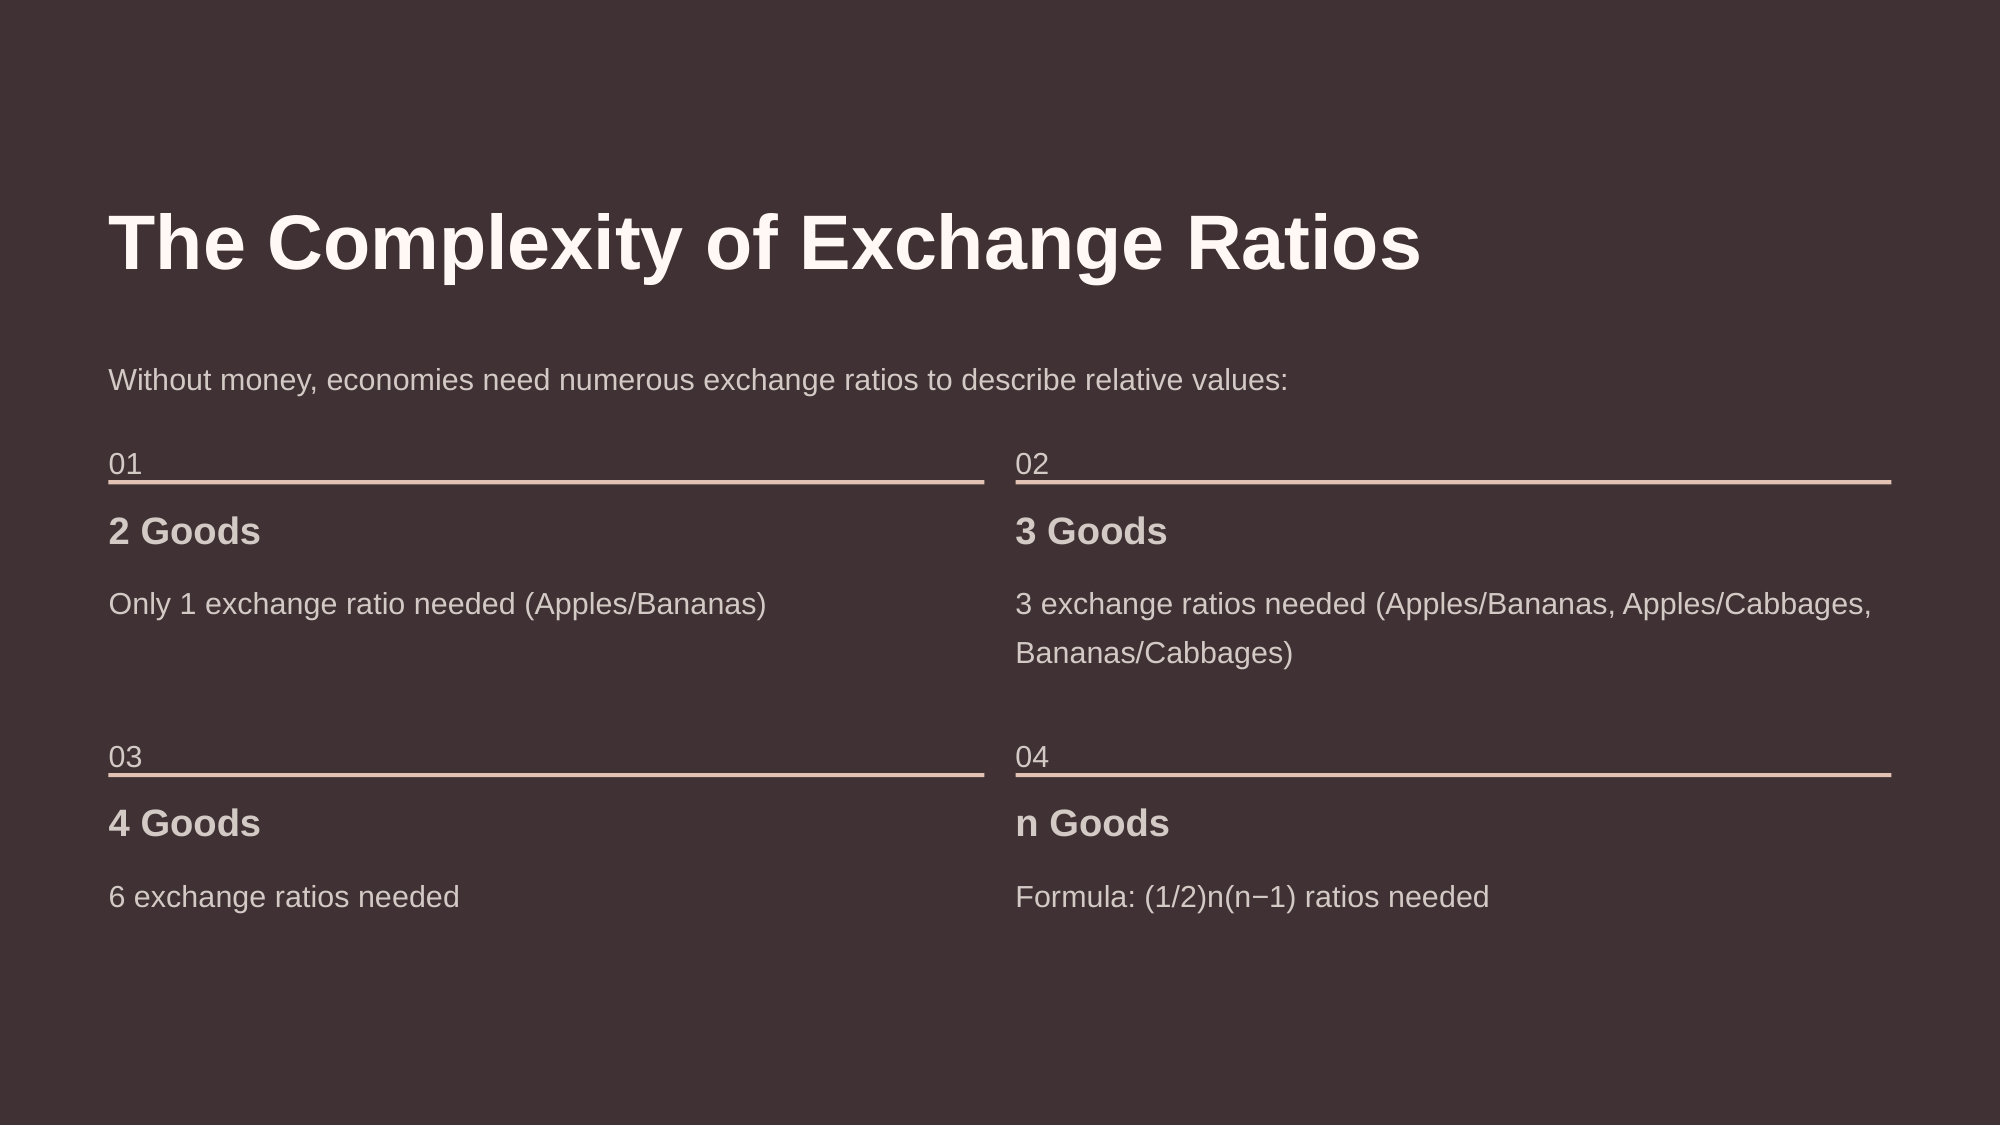

The Complexity of Exchange Ratios
Without money, economies need numerous exchange ratios to describe relative values:
01
02

2 Goods
3 Goods
Only 1 exchange ratio needed (Apples/Bananas)
3 exchange ratios needed (Apples/Bananas, Apples/Cabbages, Bananas/Cabbages)
03
04

4 Goods
n Goods
6 exchange ratios needed
Formula: (1/2)n(n−1) ratios needed